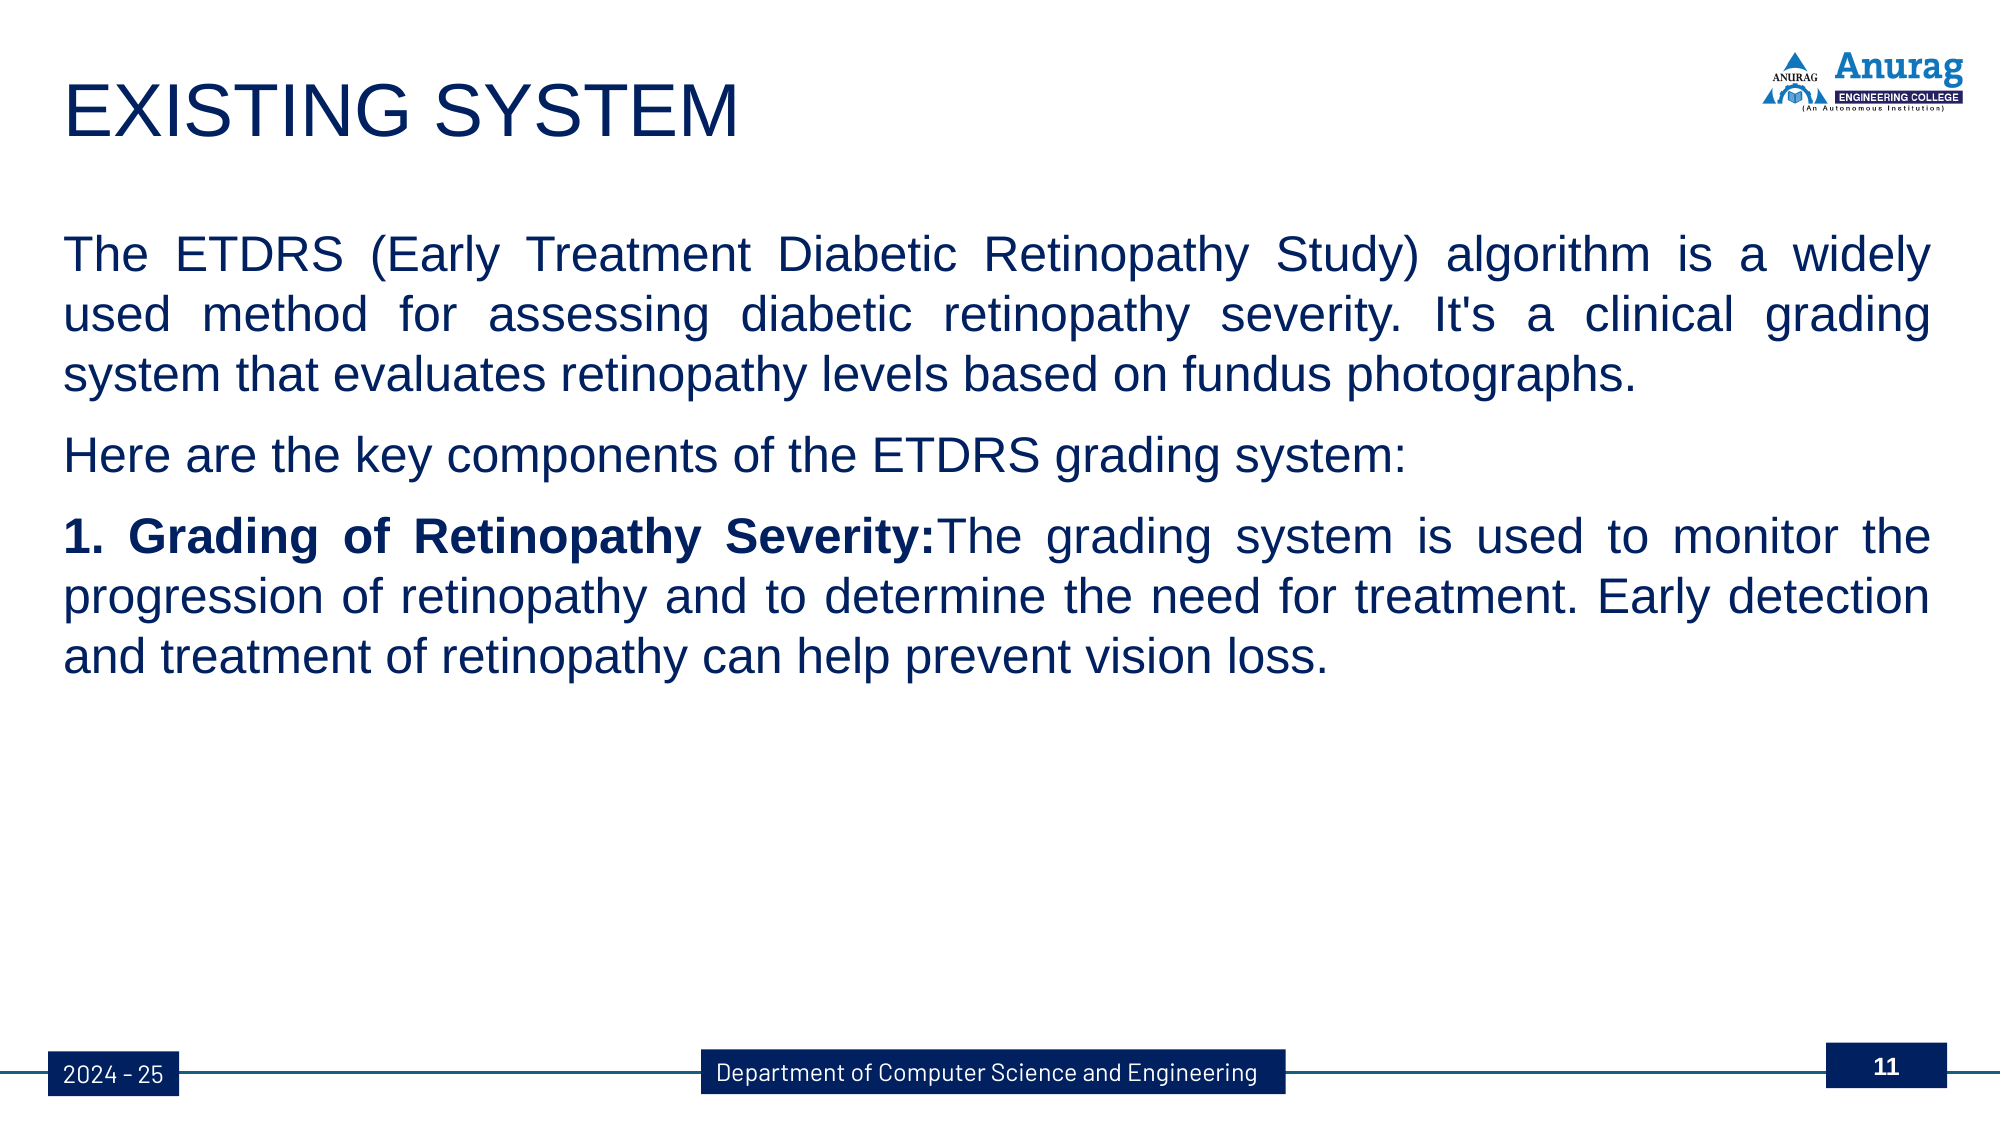

# EXISTING SYSTEM
The ETDRS (Early Treatment Diabetic Retinopathy Study) algorithm is a widely used method for assessing diabetic retinopathy severity. It's a clinical grading system that evaluates retinopathy levels based on fundus photographs.
Here are the key components of the ETDRS grading system:
1. Grading of Retinopathy Severity:The grading system is used to monitor the progression of retinopathy and to determine the need for treatment. Early detection and treatment of retinopathy can help prevent vision loss.

11